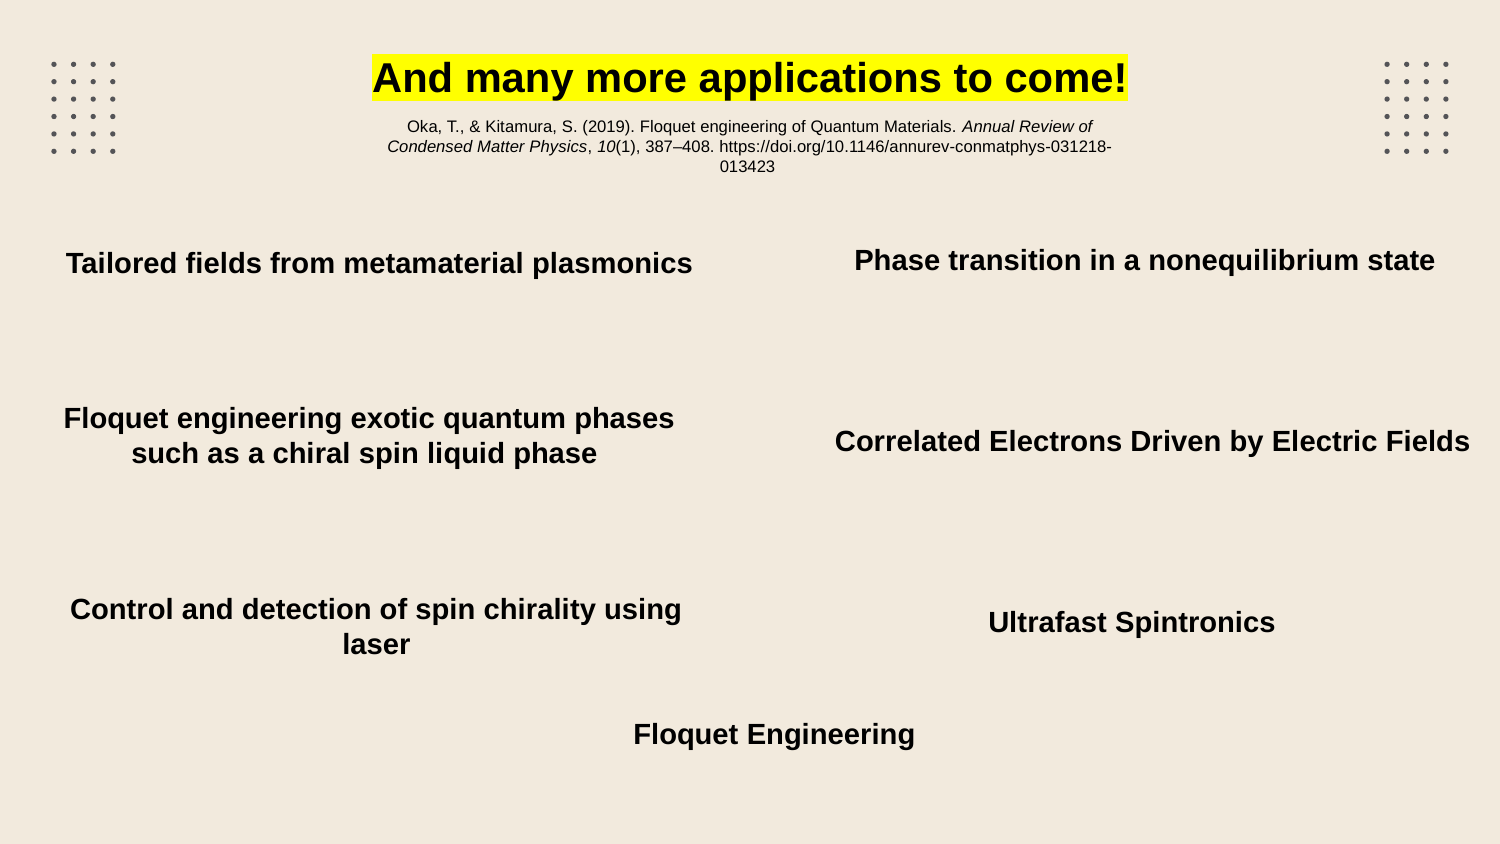

And many more applications to come!
Oka, T., & Kitamura, S. (2019). Floquet engineering of Quantum Materials. Annual Review of Condensed Matter Physics, 10(1), 387–408. https://doi.org/10.1146/annurev-conmatphys-031218-013423
Phase transition in a nonequilibrium state
Tailored fields from metamaterial plasmonics
Floquet engineering exotic quantum phases such as a chiral spin liquid phase
Correlated Electrons Driven by Electric Fields
Control and detection of spin chirality using laser
Ultrafast Spintronics
Floquet Engineering